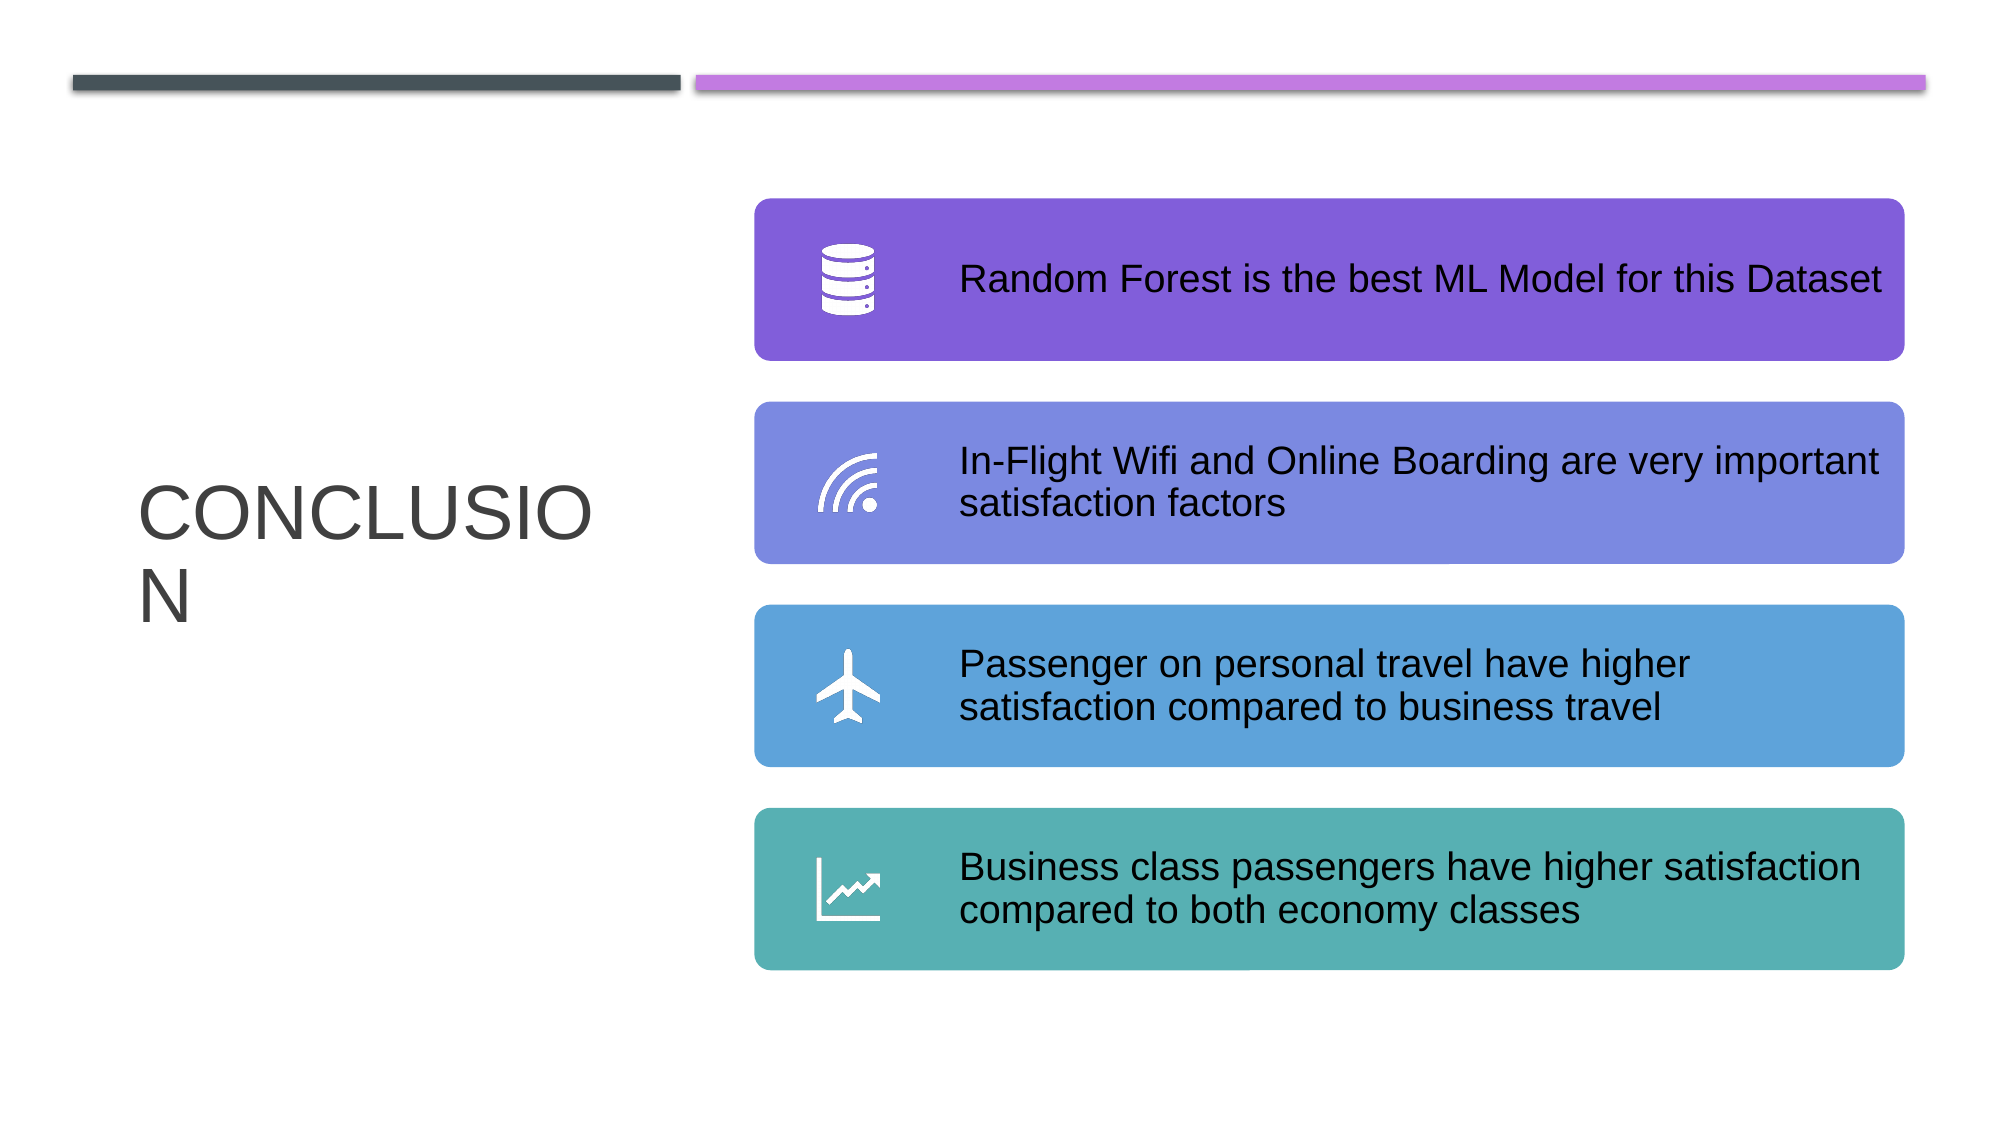

# Conclusion
Random Forest is the best ML Model for this Dataset
In-Flight Wifi and Online Boarding are very important satisfaction factors
Passenger on personal travel have higher satisfaction compared to business travel
Business class passengers have higher satisfaction compared to both economy classes